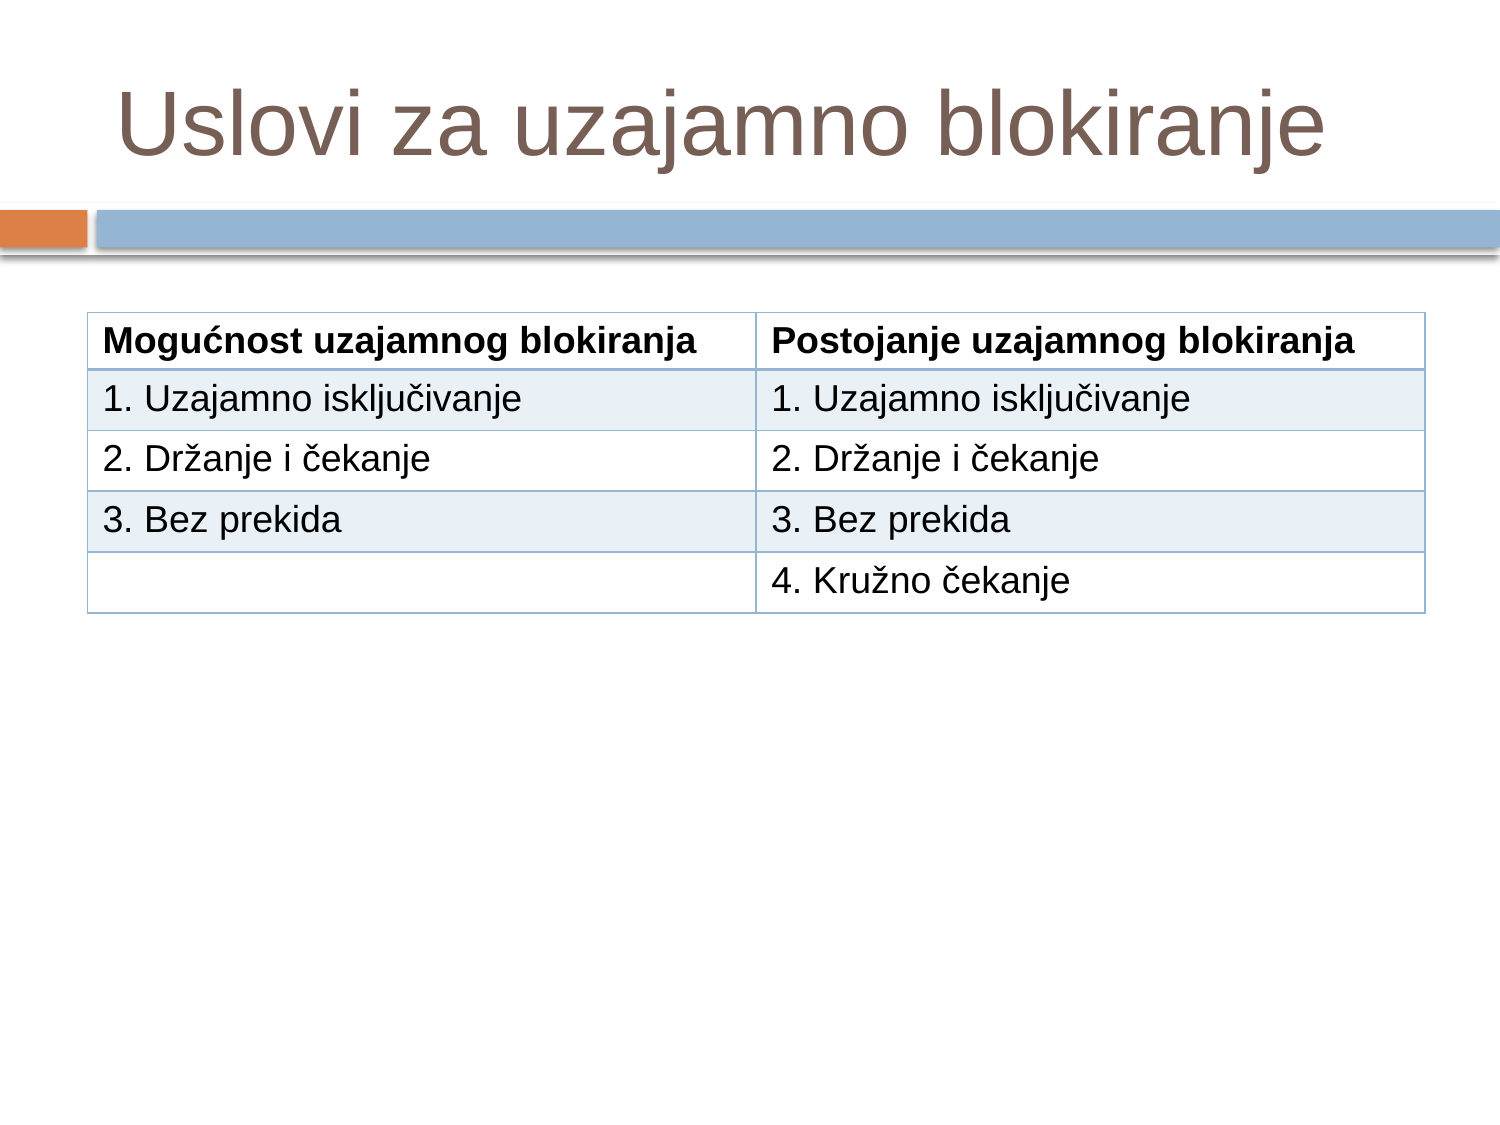

# Uslovi za uzajamno blokiranje
| Mogućnost uzajamnog blokiranja | Postojanje uzajamnog blokiranja |
| --- | --- |
| 1. Uzajamno isključivanje | 1. Uzajamno isključivanje |
| 2. Držanje i čekanje | 2. Držanje i čekanje |
| 3. Bez prekida | 3. Bez prekida |
|  | 4. Kružno čekanje |